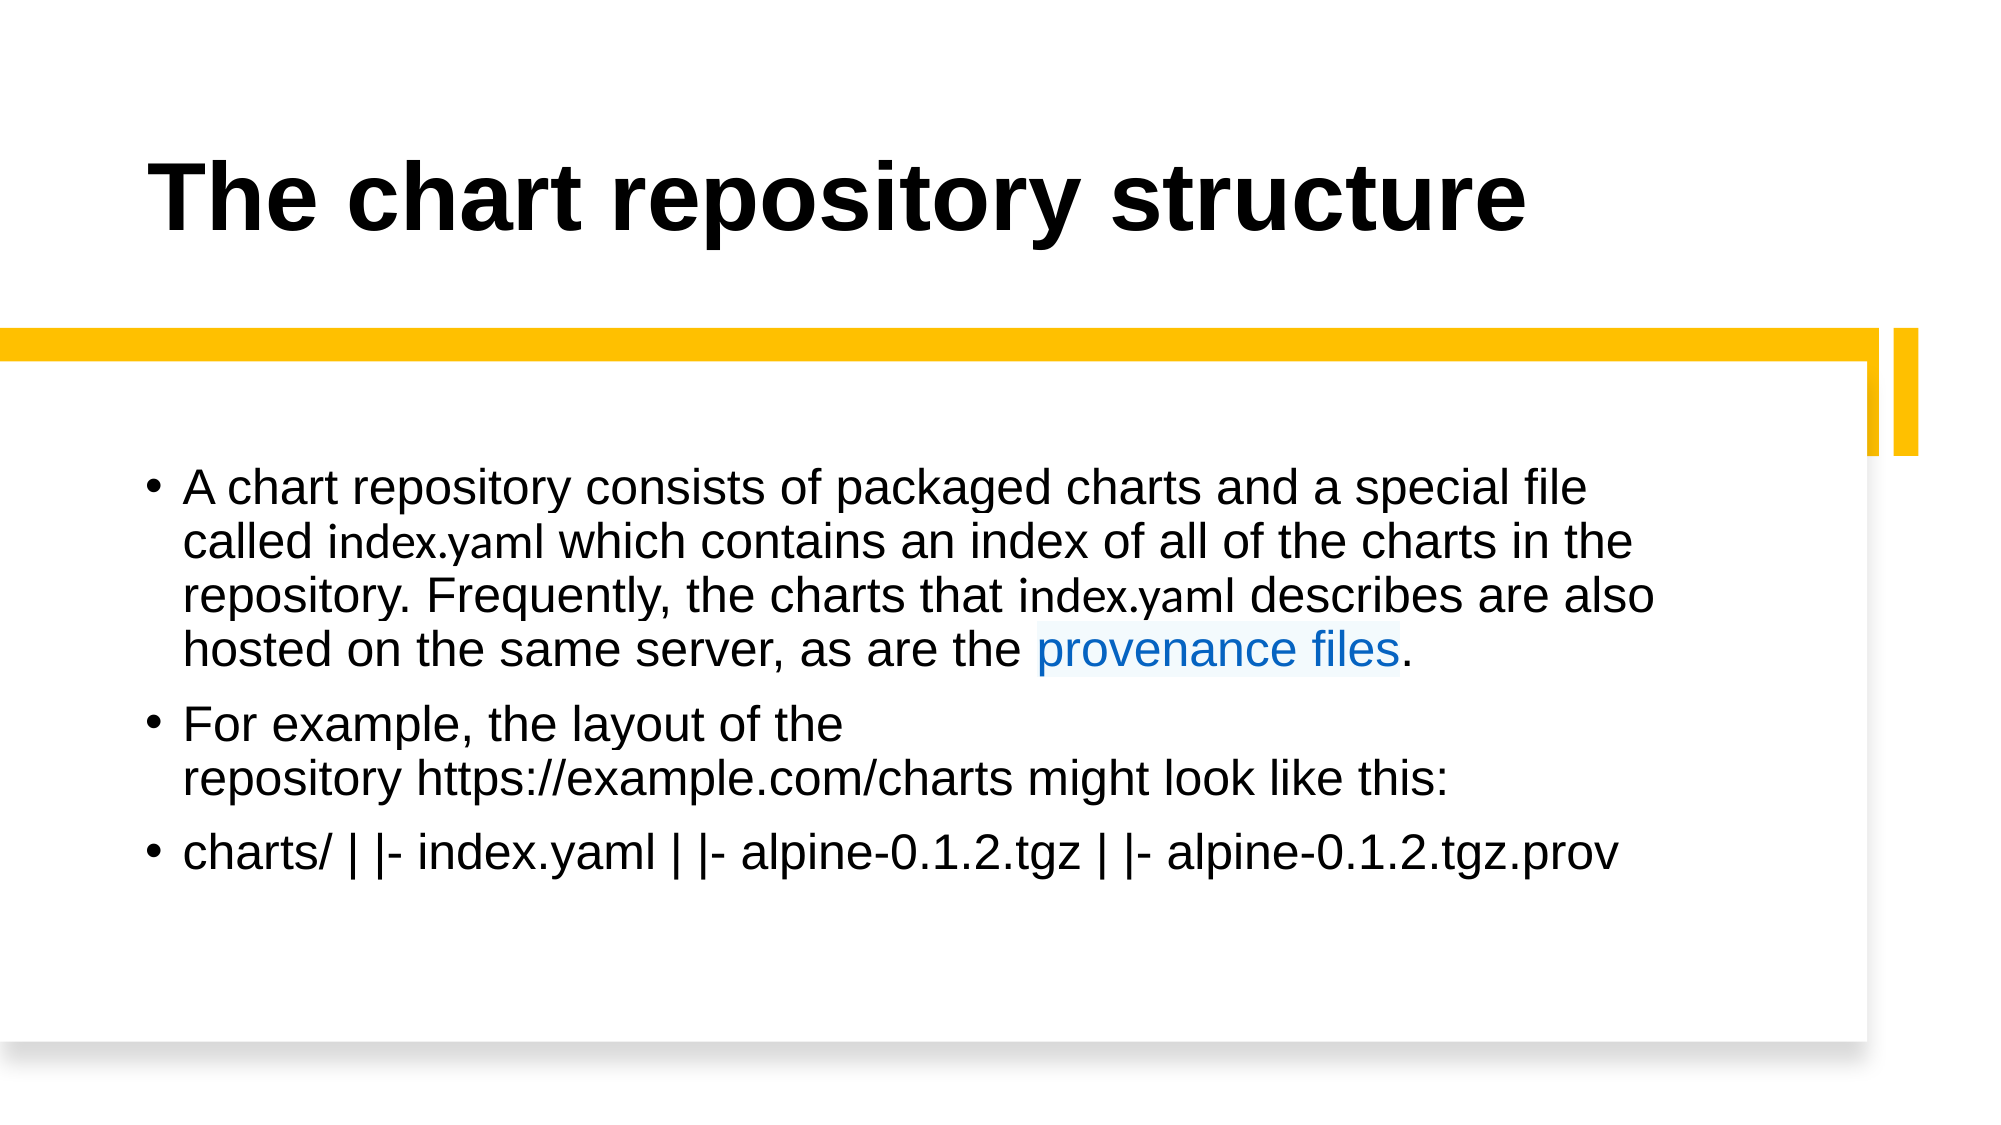

# The chart repository structure

A chart repository consists of packaged charts and a special file called index.yaml which contains an index of all of the charts in the repository. Frequently, the charts that index.yaml describes are also hosted on the same server, as are the provenance files.
For example, the layout of the repository https://example.com/charts might look like this:
charts/ | |- index.yaml | |- alpine-0.1.2.tgz | |- alpine-0.1.2.tgz.prov